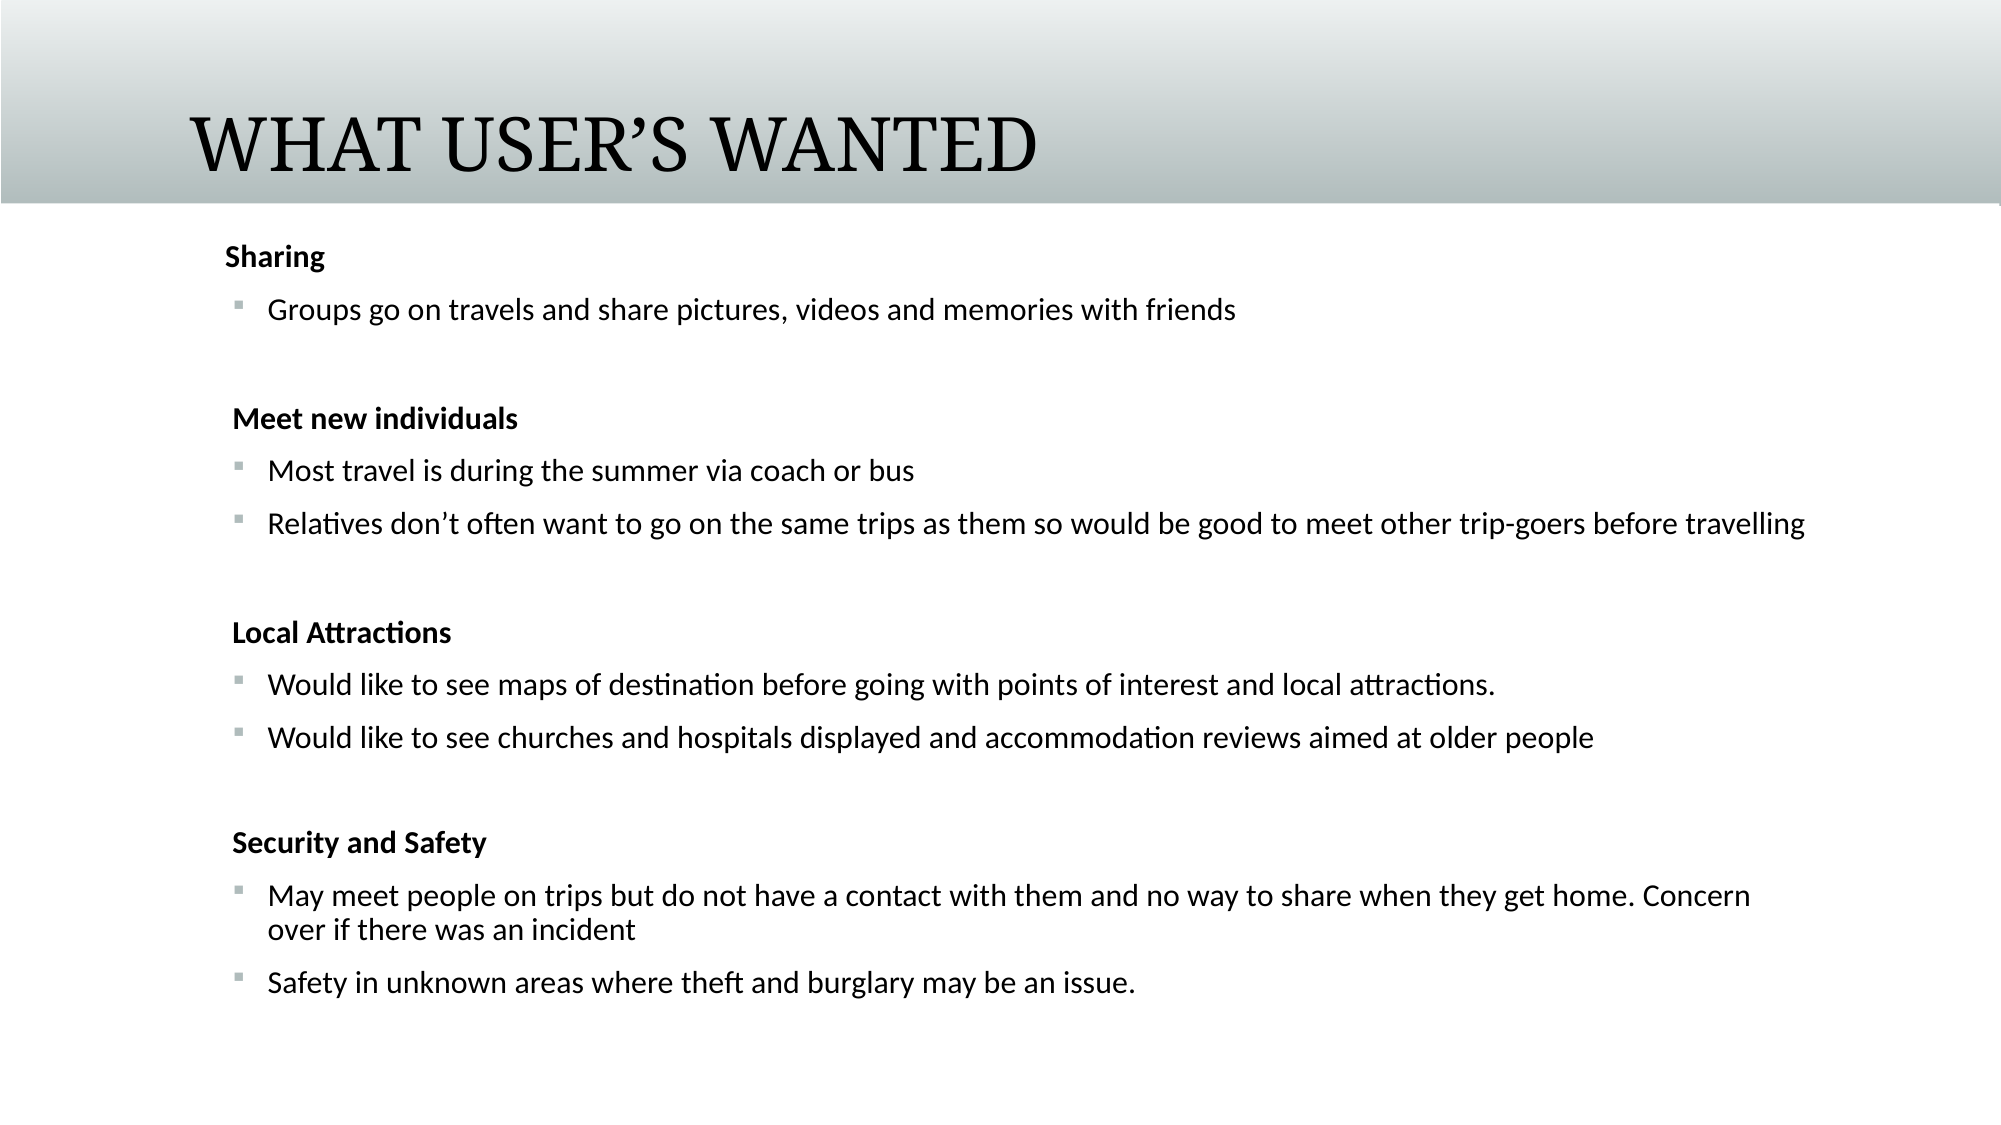

# What User’s wanted
	Sharing
Groups go on travels and share pictures, videos and memories with friends

Meet new individuals
Most travel is during the summer via coach or bus
Relatives don’t often want to go on the same trips as them so would be good to meet other trip-goers before travelling

Local Attractions
Would like to see maps of destination before going with points of interest and local attractions.
Would like to see churches and hospitals displayed and accommodation reviews aimed at older people

Security and Safety
May meet people on trips but do not have a contact with them and no way to share when they get home. Concern over if there was an incident
Safety in unknown areas where theft and burglary may be an issue.